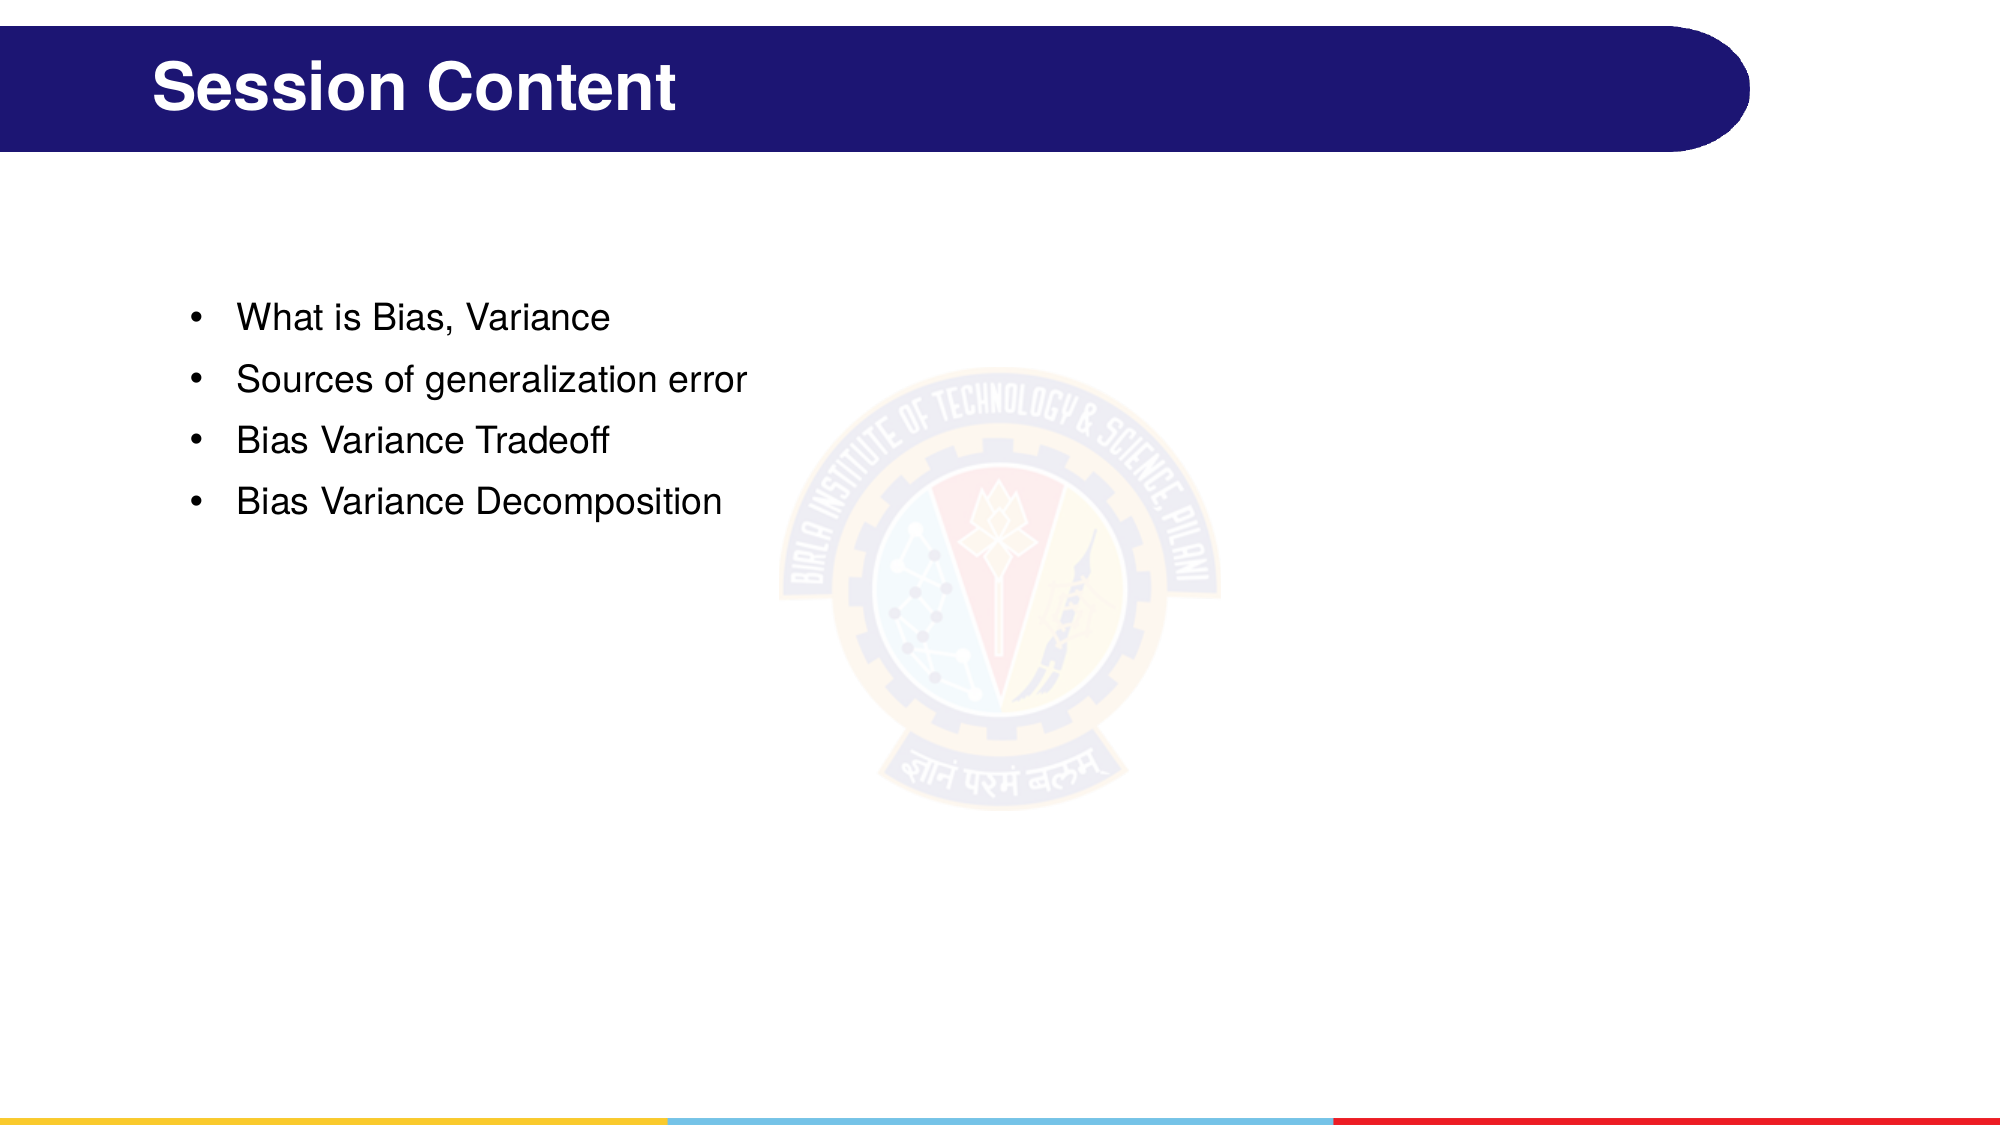

# Session Content

What is Bias, Variance
Sources of generalization error
Bias Variance Tradeoff
Bias Variance Decomposition